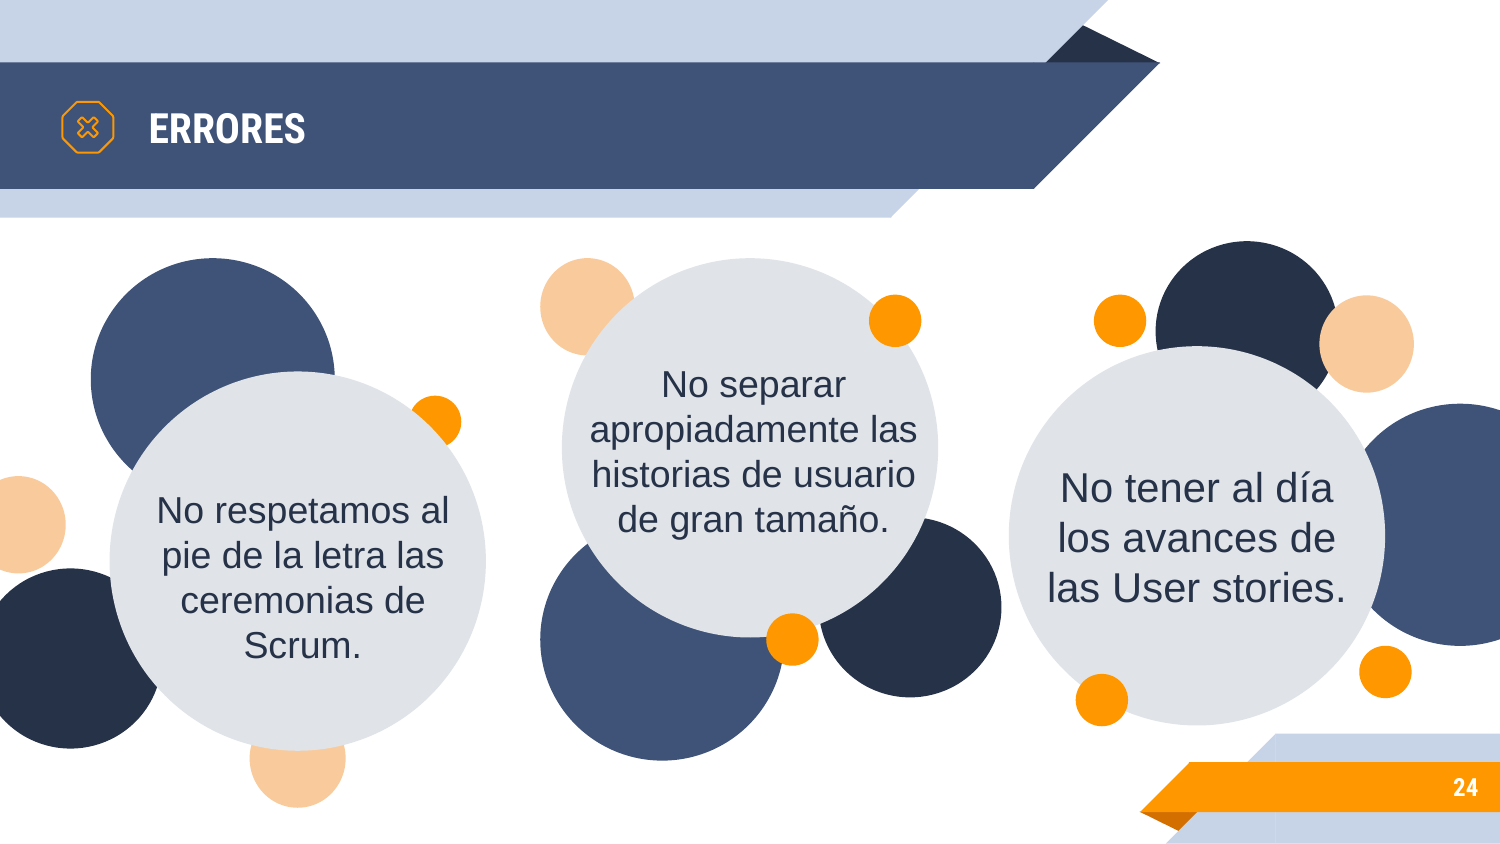

# ERRORES

No separar apropiadamente las historias de usuario de gran tamaño.

No tener al día los avances de las User stories.

No respetamos al pie de la letra las ceremonias de Scrum.

24